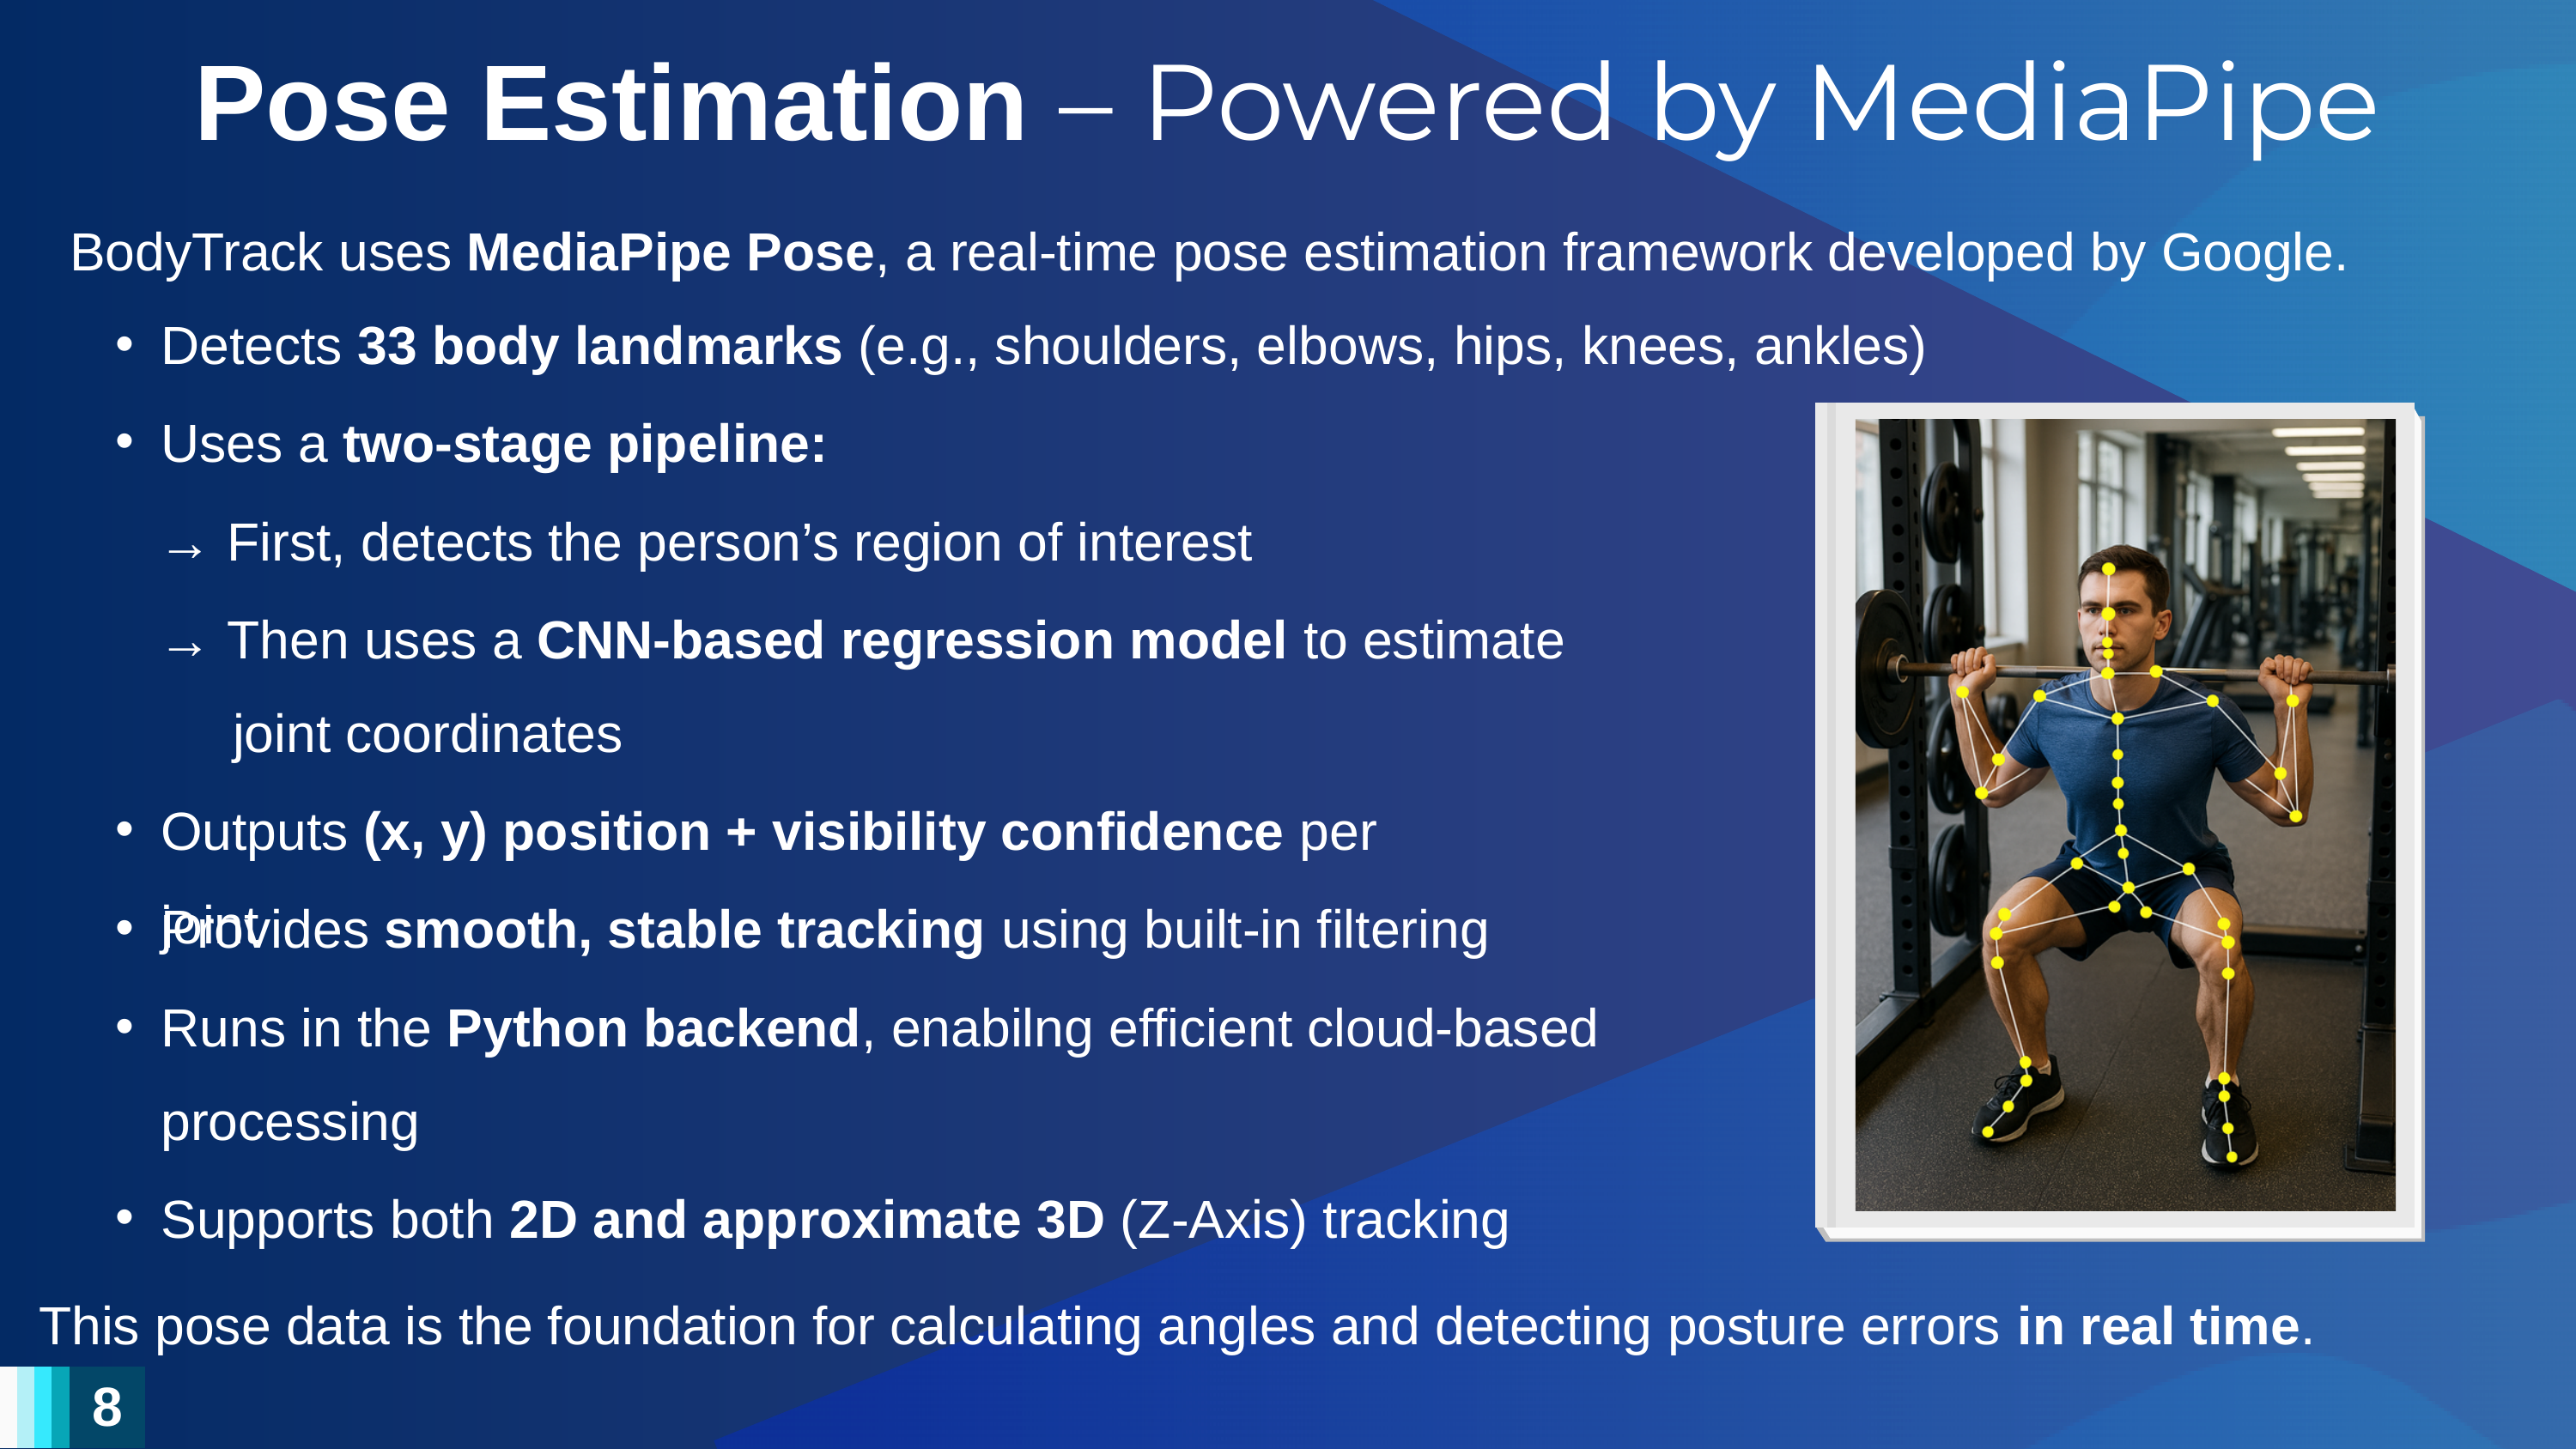

Pose Estimation – Powered by MediaPipe
BodyTrack uses MediaPipe Pose, a real-time pose estimation framework developed by Google.
Detects 33 body landmarks (e.g., shoulders, elbows, hips, knees, ankles)
Uses a two-stage pipeline:

→ First, detects the person’s region of interest
→ Then uses a CNN-based regression model to estimate
     joint coordinates
Outputs (x, y) position + visibility confidence per joint
Provides smooth, stable tracking using built-in filtering

Runs in the Python backend, enabilng efficient cloud-based processing
Supports both 2D and approximate 3D (Z-Axis) tracking
This pose data is the foundation for calculating angles and detecting posture errors in real time.

8